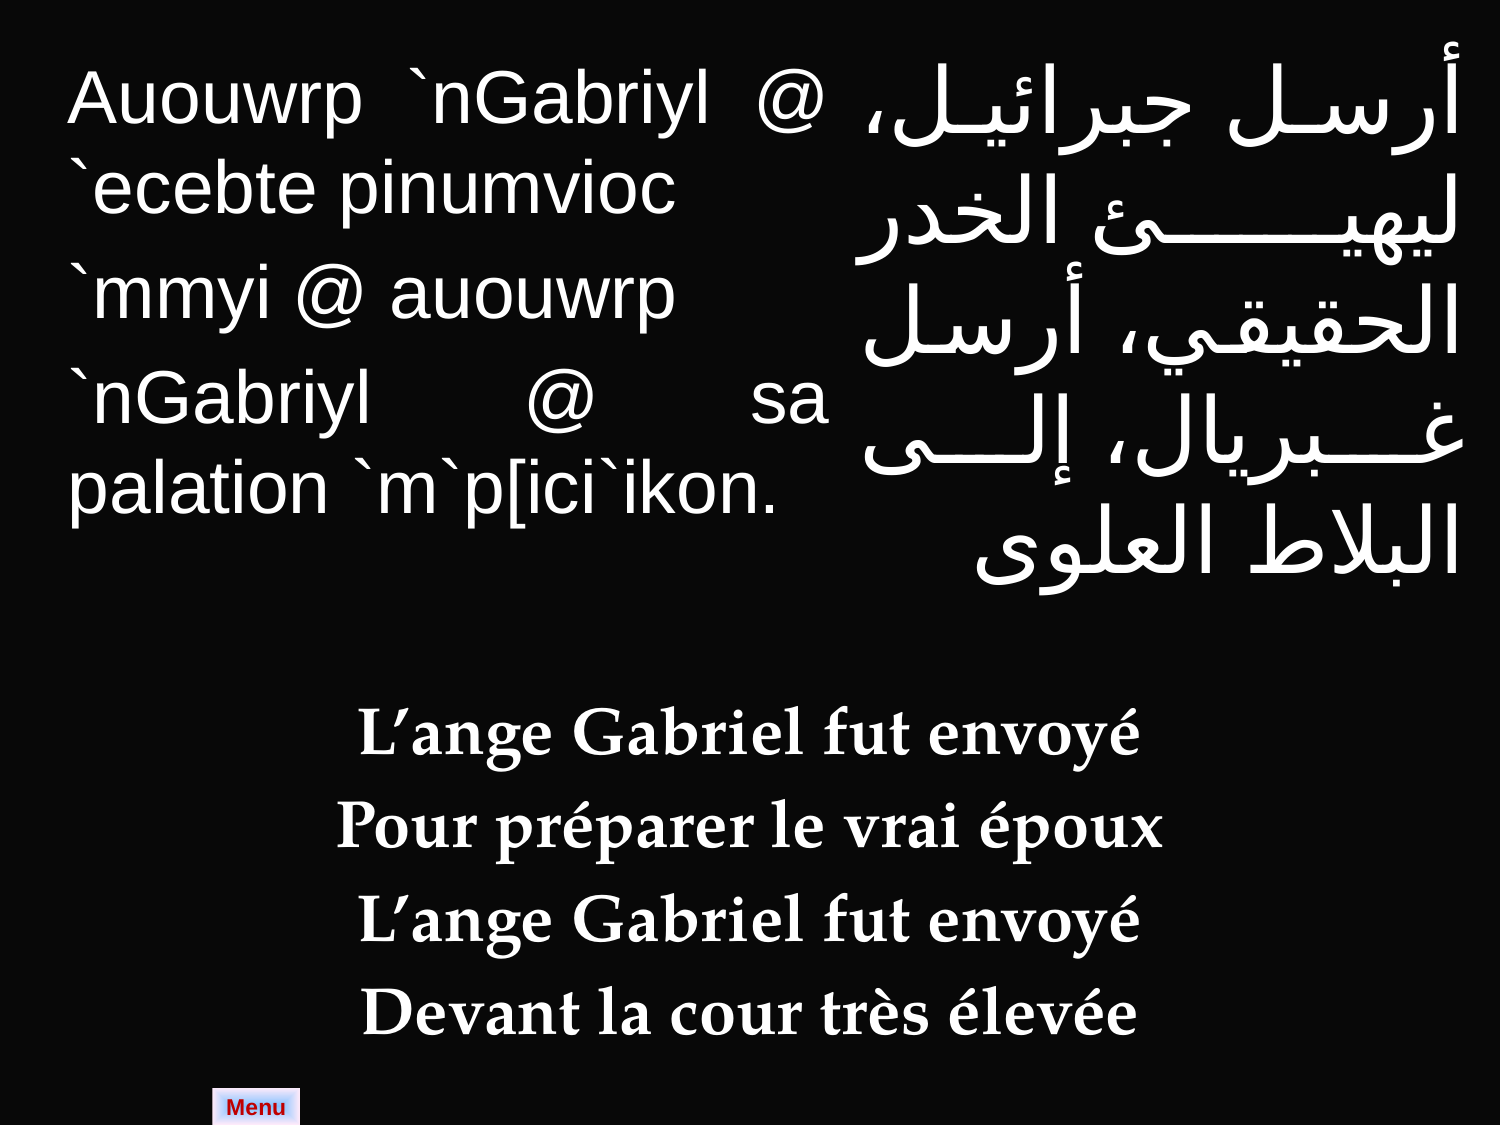

أرسل جبرائيل، ليهيئ الخدر الحقيقي، أرسل غبريال، إلى البلاط العلوى
Auouwrp `nGabriyl @ `ecebte pinumvioc
`mmyi @ auouwrp
`nGabriyl @ sa palation `m`p[ici`ikon.
L’ange Gabriel fut envoyé
Pour préparer le vrai époux
L’ange Gabriel fut envoyé
Devant la cour très élevée
Menu